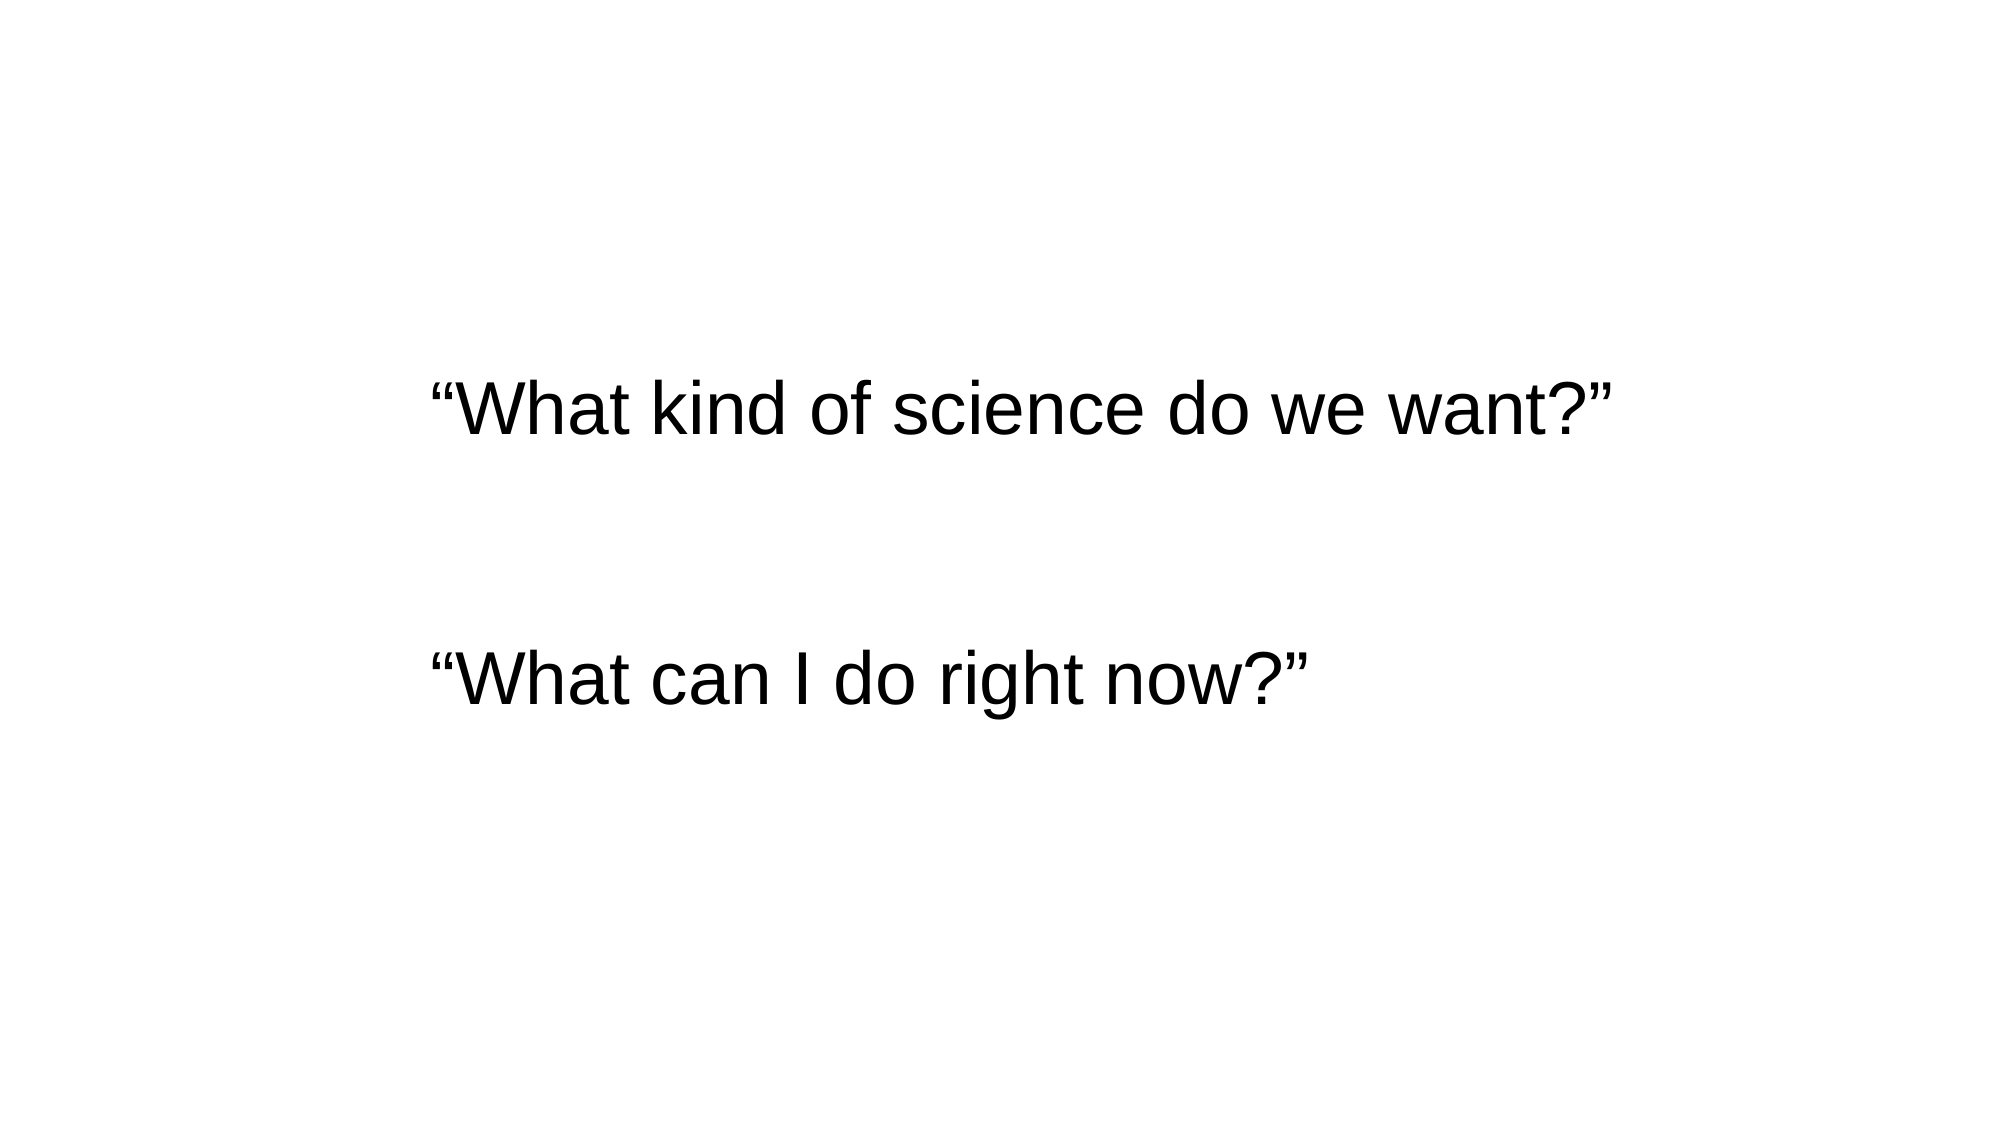

“What kind of science do we want?”

“What can I do right now?”